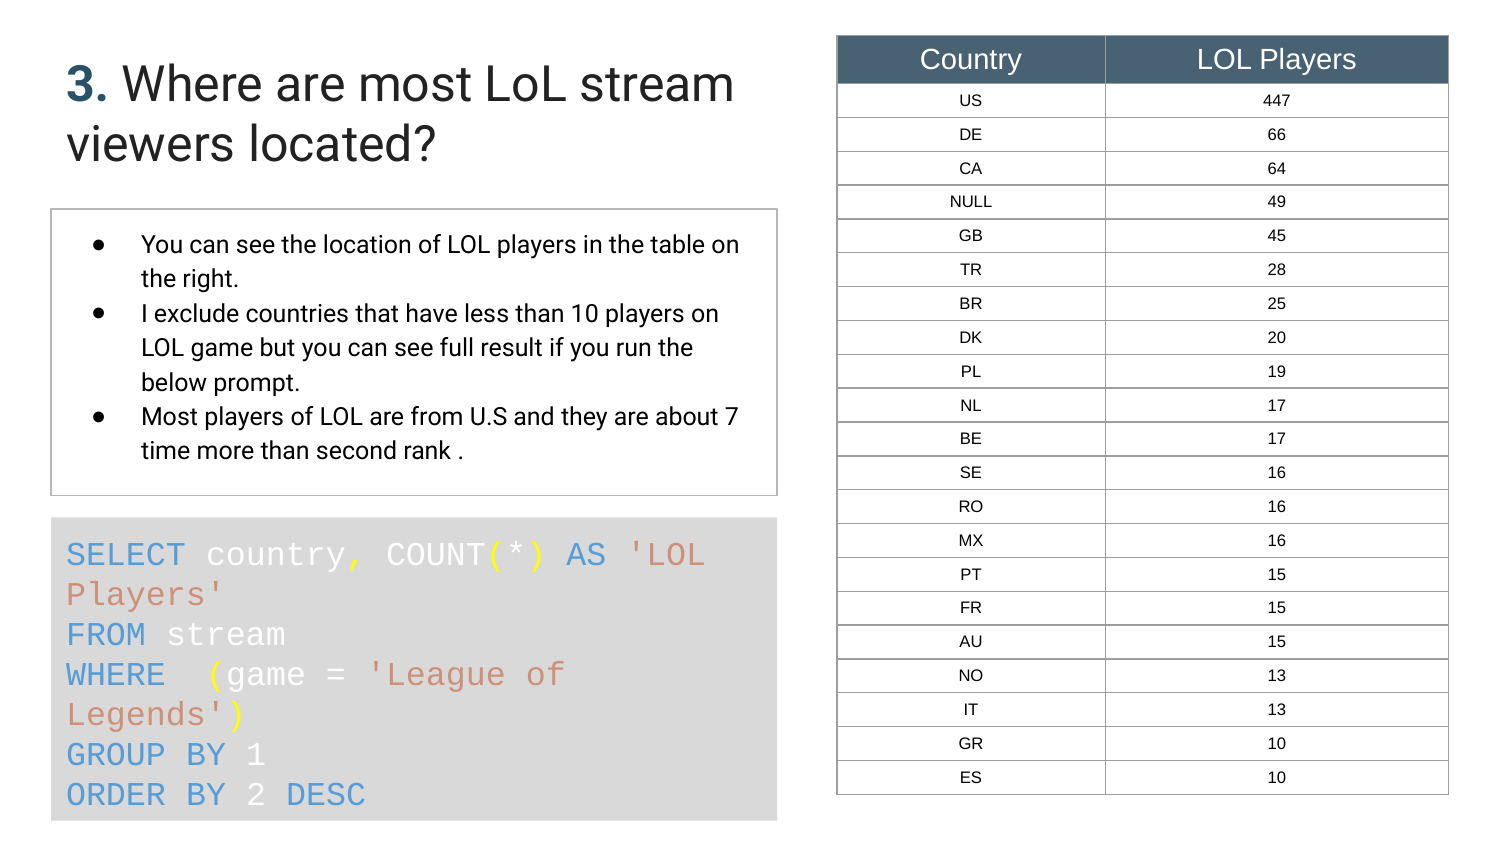

3. Where are most LoL stream viewers located?
| Country | LOL Players |
| --- | --- |
| US | 447 |
| DE | 66 |
| CA | 64 |
| NULL | 49 |
| GB | 45 |
| TR | 28 |
| BR | 25 |
| DK | 20 |
| PL | 19 |
| NL | 17 |
| BE | 17 |
| SE | 16 |
| RO | 16 |
| MX | 16 |
| PT | 15 |
| FR | 15 |
| AU | 15 |
| NO | 13 |
| IT | 13 |
| GR | 10 |
| ES | 10 |
You can see the location of LOL players in the table on the right.
I exclude countries that have less than 10 players on LOL game but you can see full result if you run the below prompt.
Most players of LOL are from U.S and they are about 7 time more than second rank .

SELECT country, COUNT(*) AS 'LOL Players'
FROM stream
WHERE  (game = 'League of Legends')
GROUP BY 1
ORDER BY 2 DESC